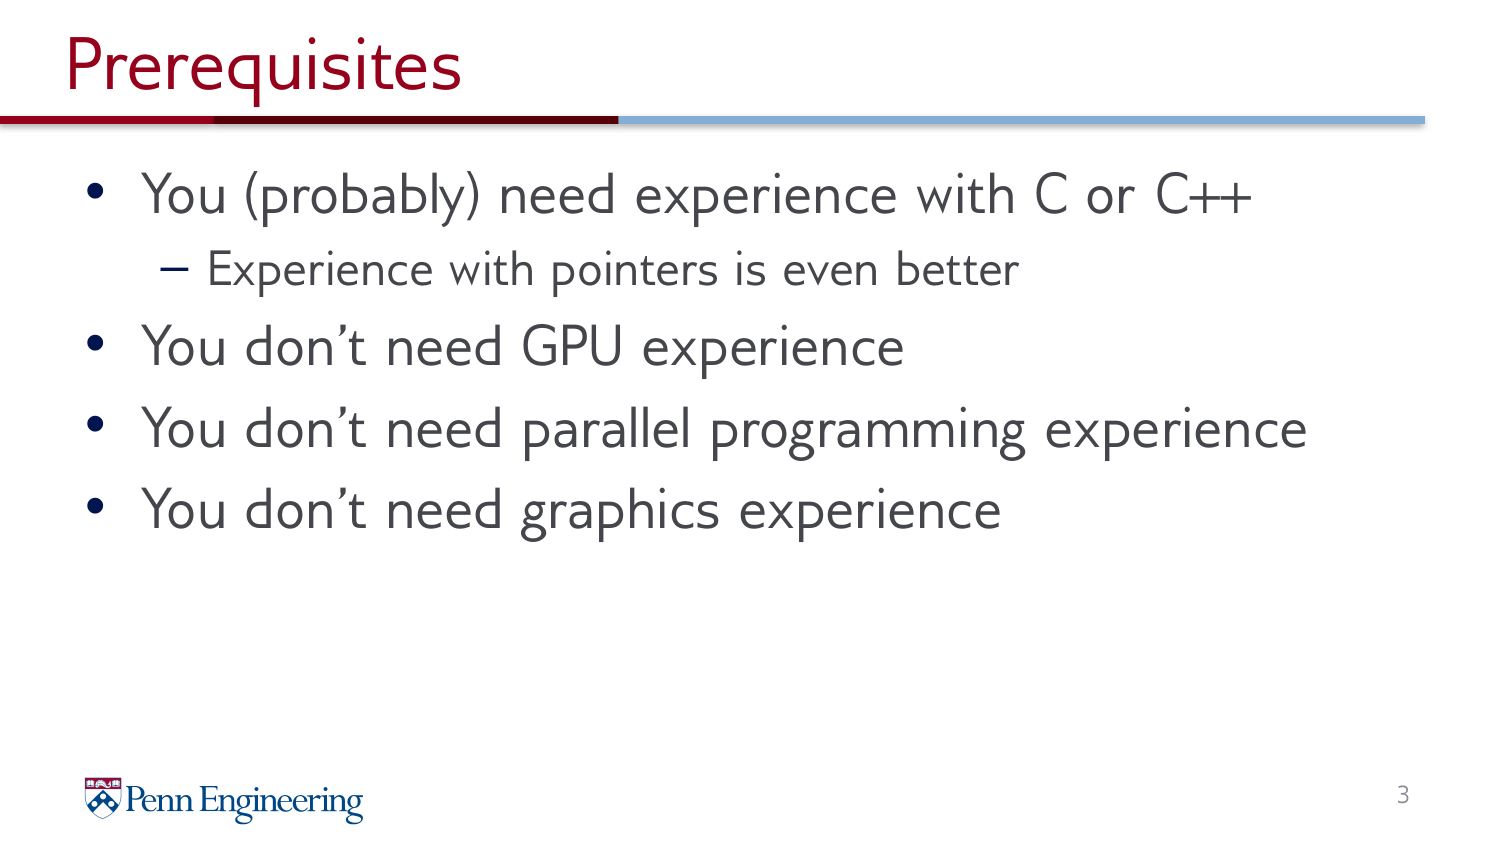

# Prerequisites
You (probably) need experience with C or C++
Experience with pointers is even better
You don’t need GPU experience
You don’t need parallel programming experience
You don’t need graphics experience

3